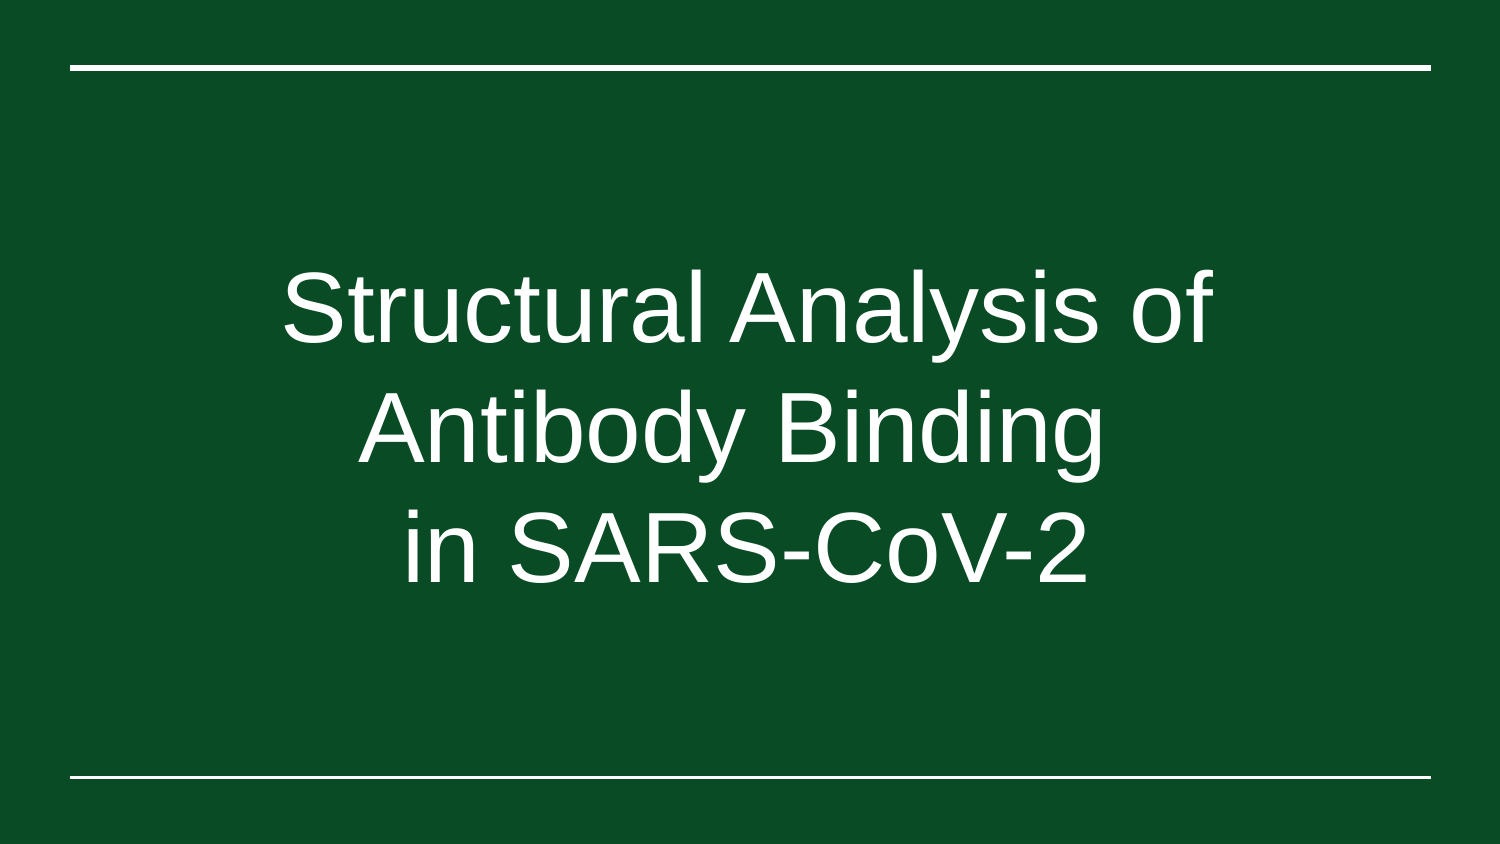

# Structural Analysis of Antibody Binding in SARS-CoV-2